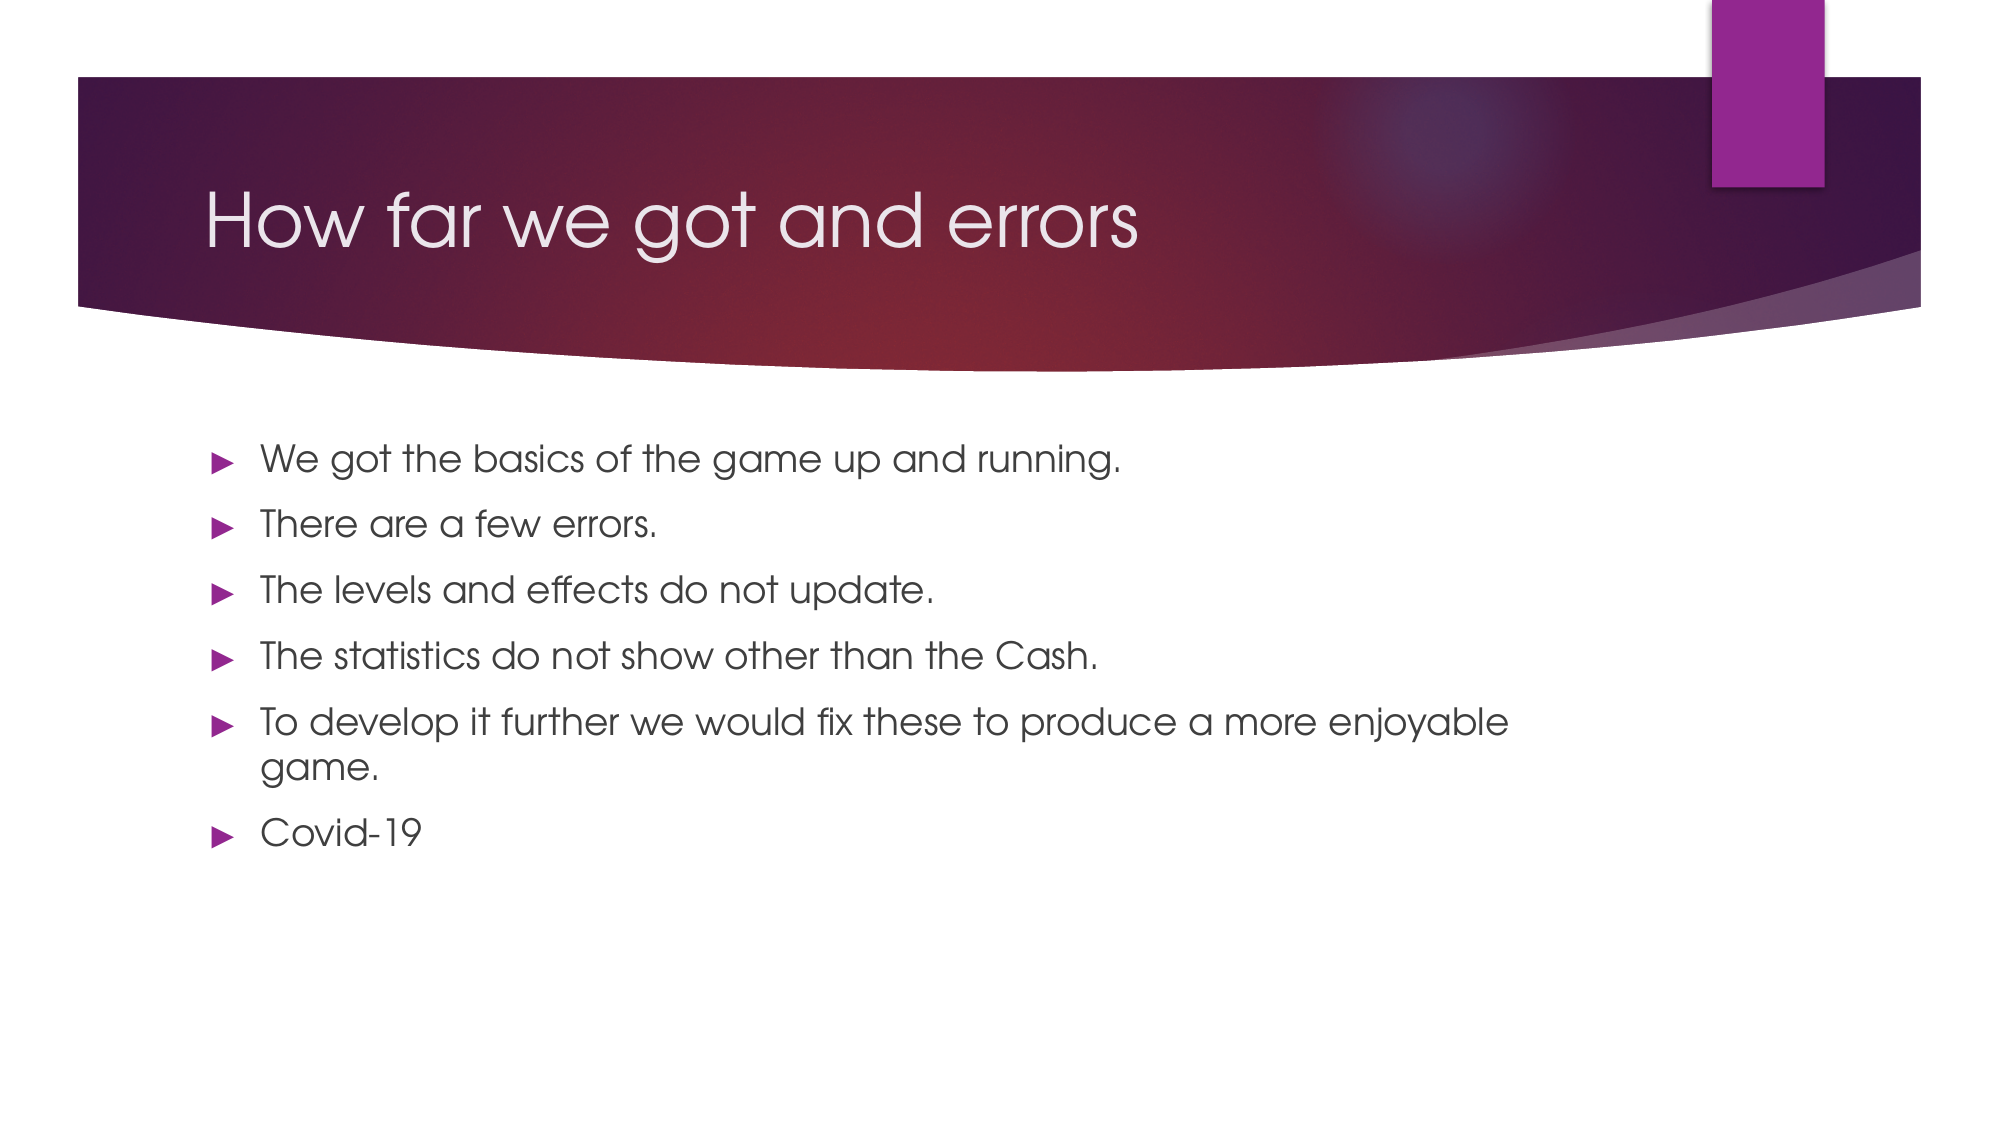

# How far we got and errors
We got the basics of the game up and running.
There are a few errors.
The levels and effects do not update.
The statistics do not show other than the Cash.
To develop it further we would fix these to produce a more enjoyable game.
Covid-19